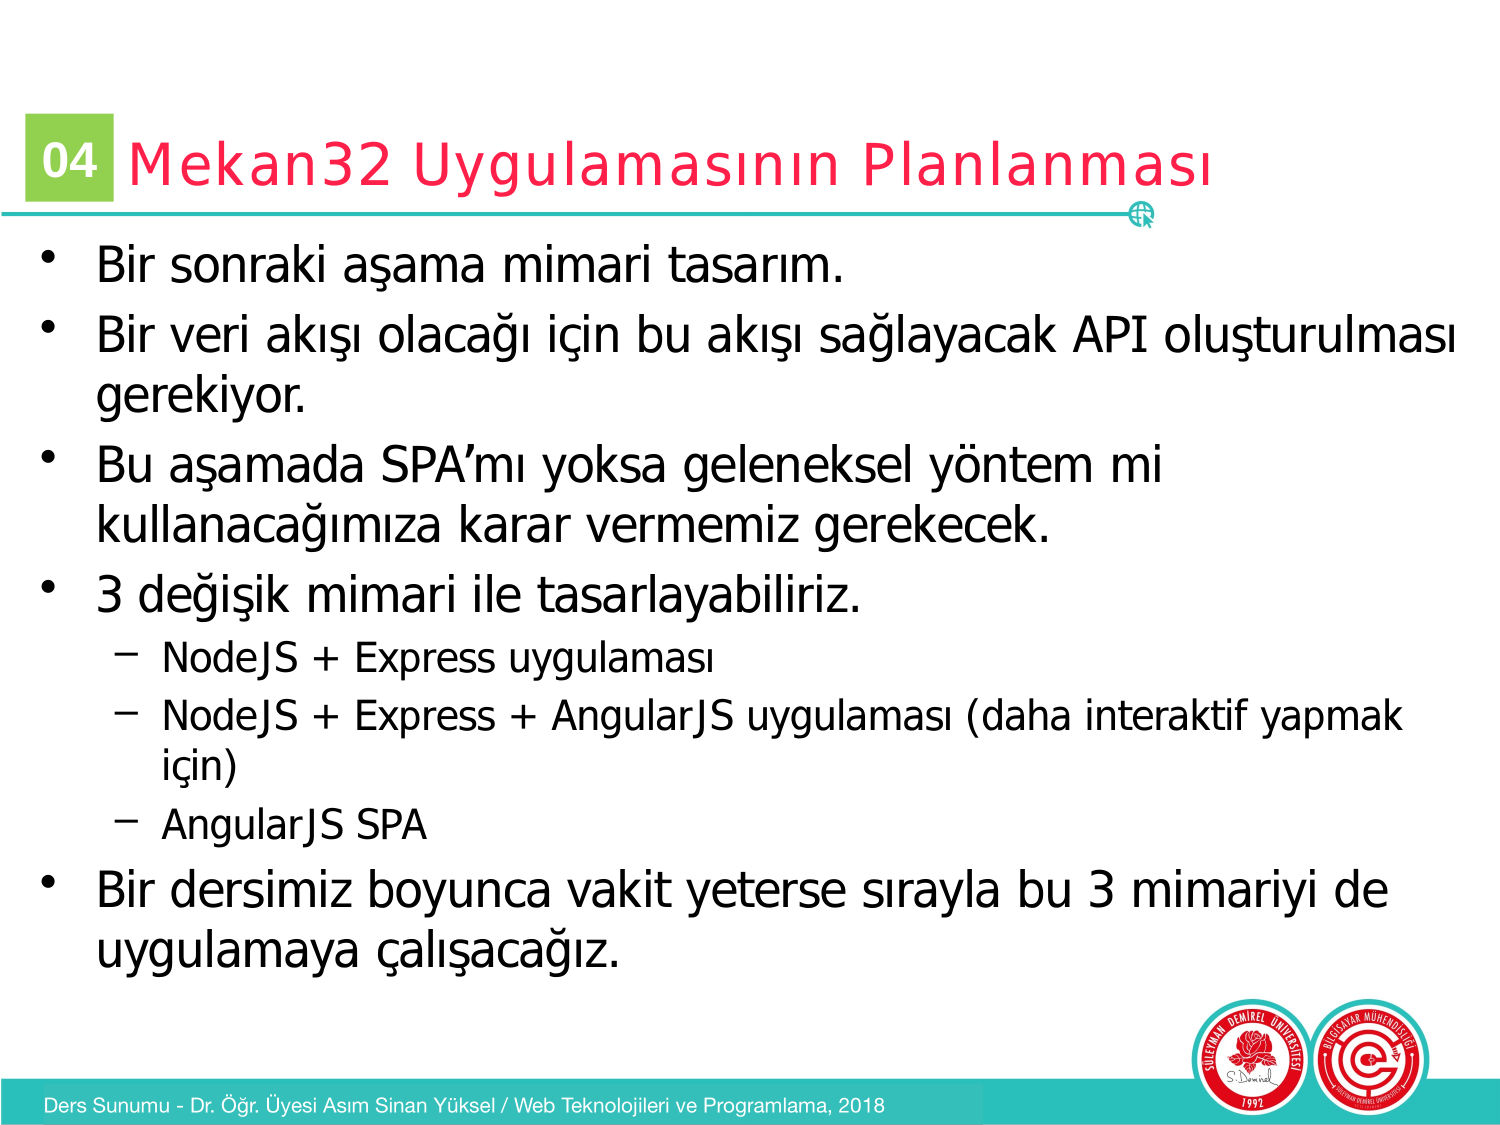

04
# Mekan32 Uygulamasının Planlanması
Bir sonraki aşama mimari tasarım.
Bir veri akışı olacağı için bu akışı sağlayacak API oluşturulması gerekiyor.
Bu aşamada SPA’mı yoksa geleneksel yöntem mi kullanacağımıza karar vermemiz gerekecek.
3 değişik mimari ile tasarlayabiliriz.
NodeJS + Express uygulaması
NodeJS + Express + AngularJS uygulaması (daha interaktif yapmak için)
AngularJS SPA
Bir dersimiz boyunca vakit yeterse sırayla bu 3 mimariyi de uygulamaya çalışacağız.